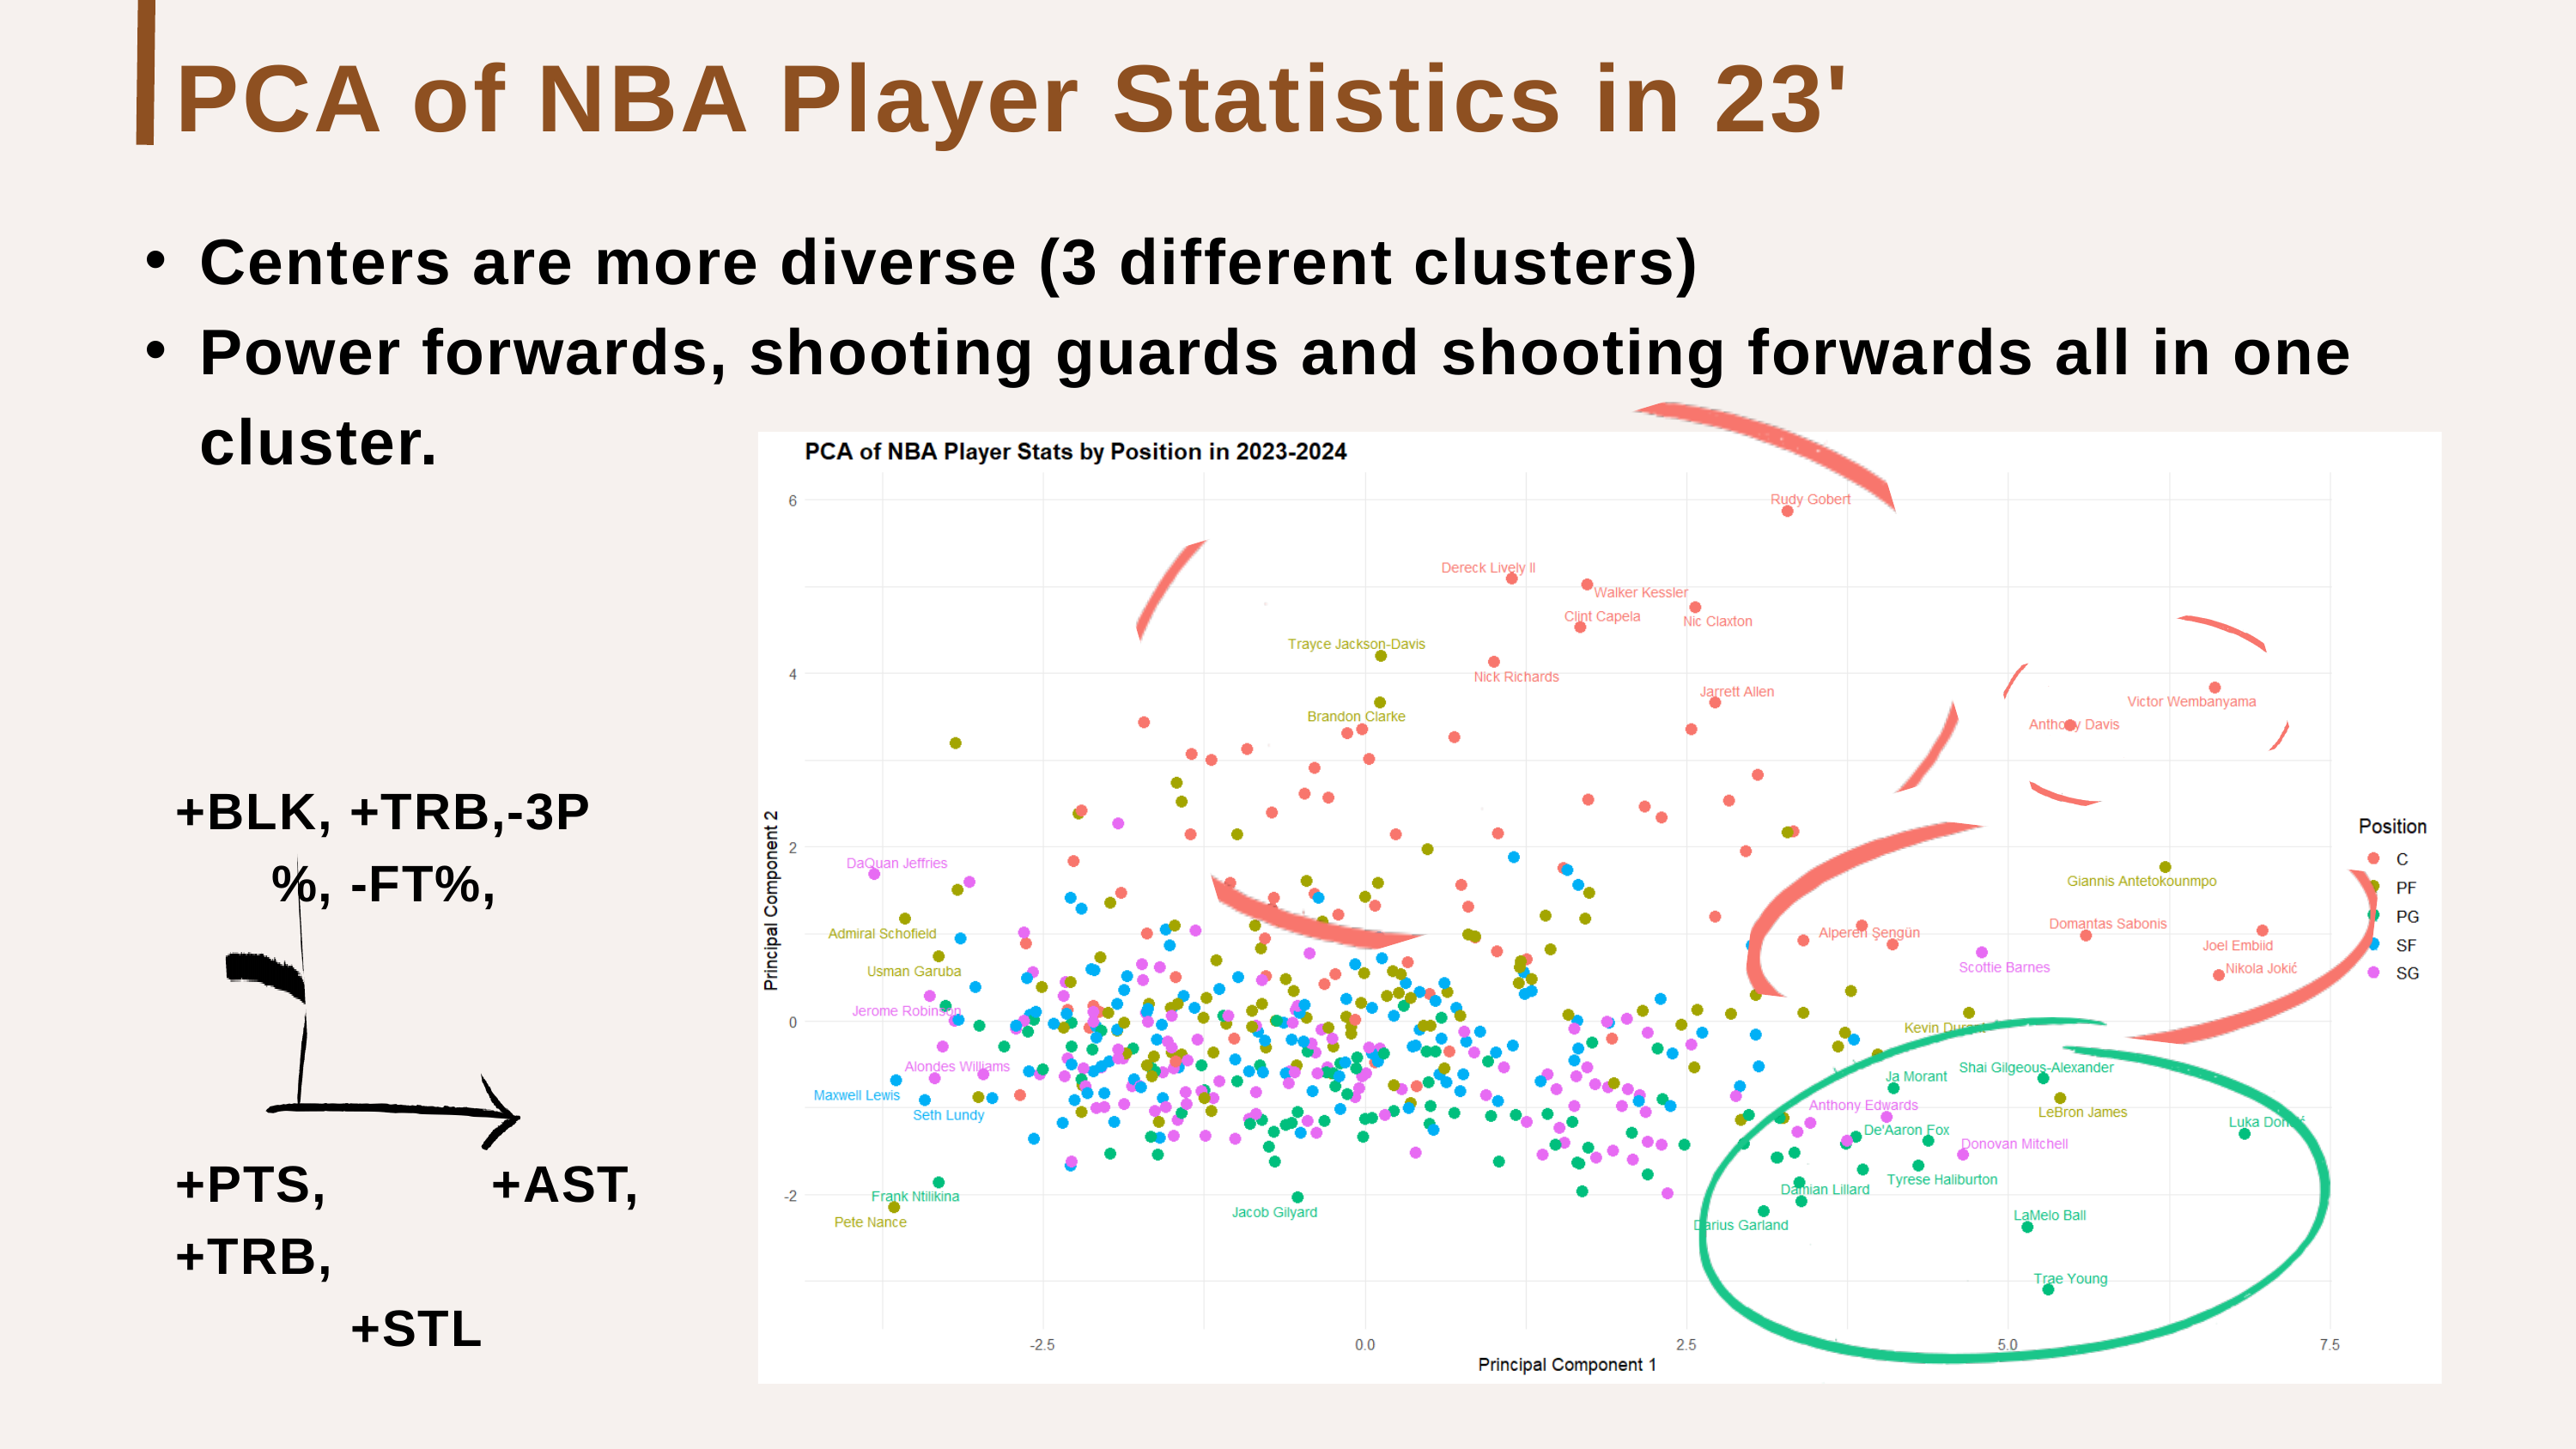

PCA of NBA Player Statistics in 23'
Centers are more diverse (3 different clusters)
Power forwards, shooting guards and shooting forwards all in one cluster.

+BLK, +TRB,-3P%, -FT%,

+PTS, +AST,+TRB,
 +STL